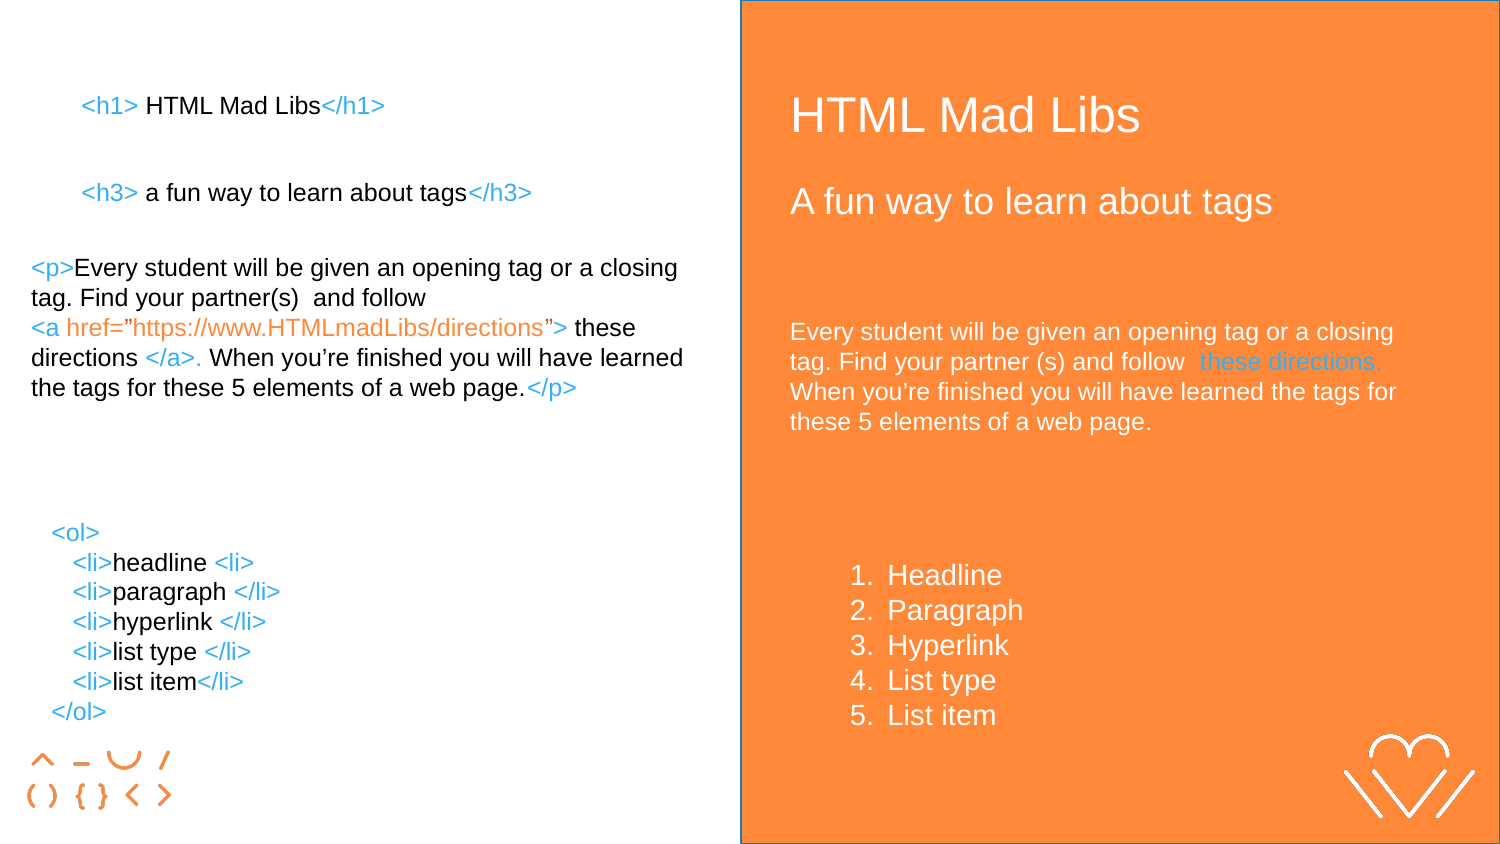

<h1> HTML Mad Libs</h1>
HTML Mad Libs

<h3> a fun way to learn about tags</h3>

A fun way to learn about tags
<p>Every student will be given an opening tag or a closing tag. Find your partner(s)  and follow
<a href=”https://www.HTMLmadLibs/directions”> these directions </a>. When you’re finished you will have learned the tags for these 5 elements of a web page.</p>

Every student will be given an opening tag or a closing tag. Find your partner (s) and follow  these directions. When you’re finished you will have learned the tags for these 5 elements of a web page.
<ol>
   <li>headline <li>
   <li>paragraph </li>
   <li>hyperlink </li>
   <li>list type </li>
   <li>list item</li>
</ol>

Headline
Paragraph
Hyperlink
List type
List item